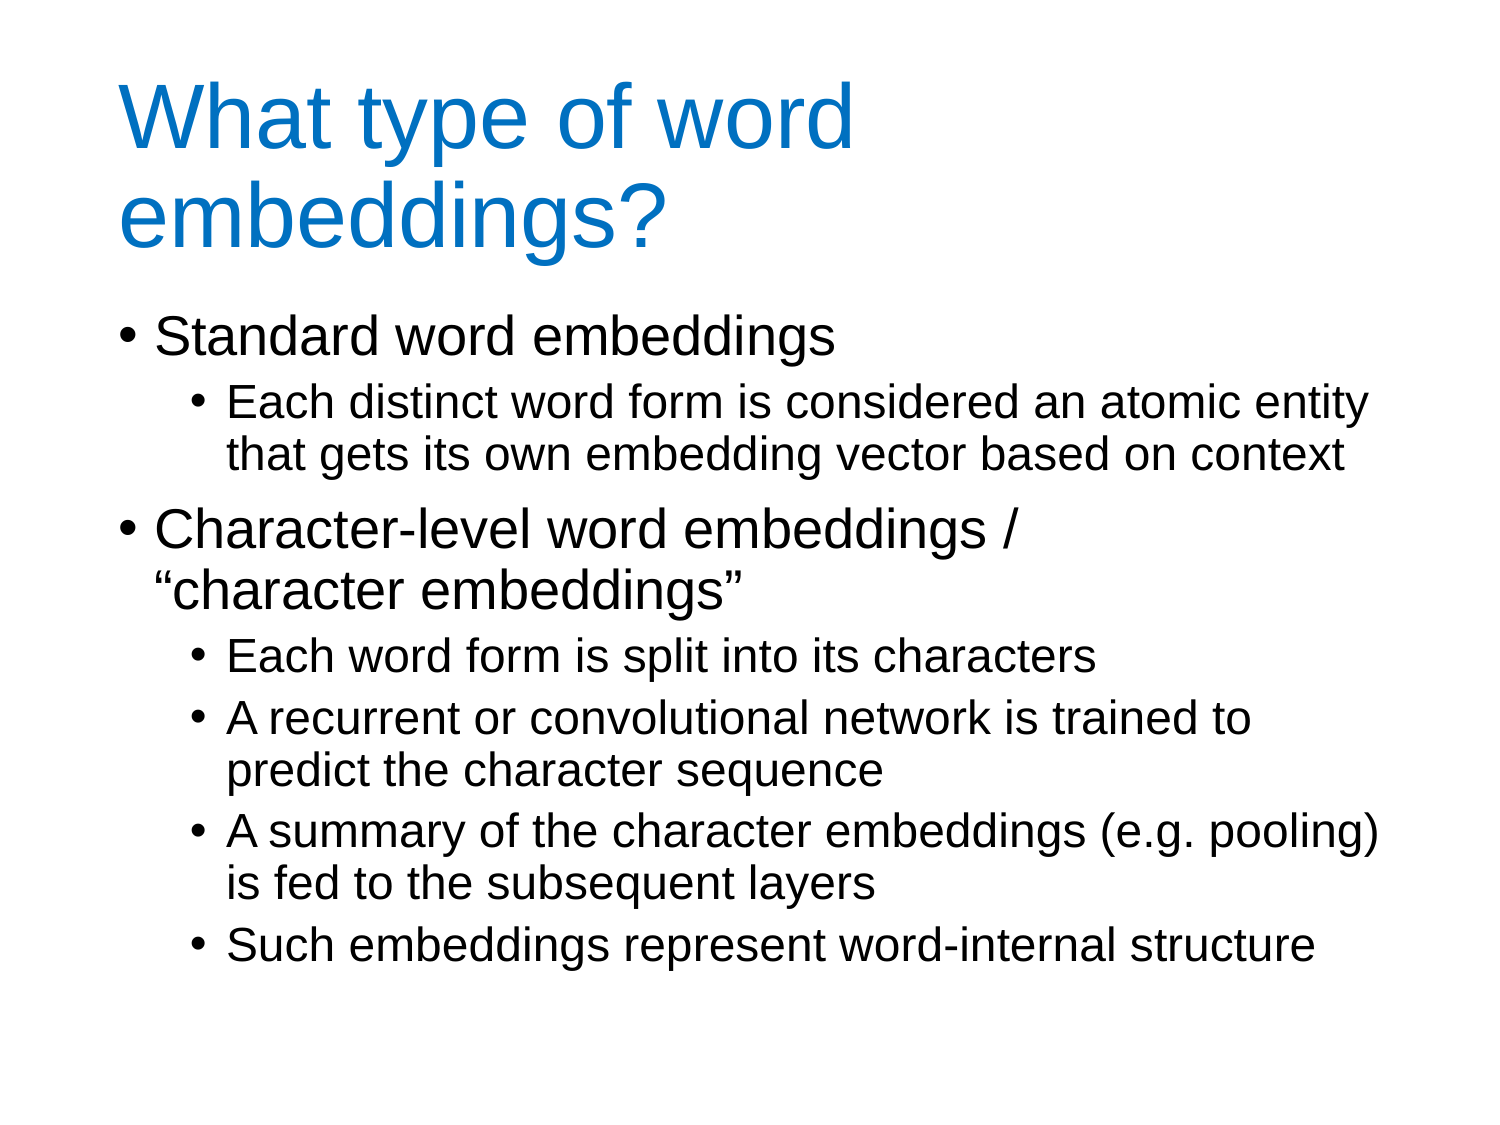

# What type of word embeddings?
Standard word embeddings
Each distinct word form is considered an atomic entity that gets its own embedding vector based on context
Character-level word embeddings /
“character embeddings”
Each word form is split into its characters
A recurrent or convolutional network is trained to predict the character sequence
A summary of the character embeddings (e.g. pooling) is fed to the subsequent layers
Such embeddings represent word-internal structure